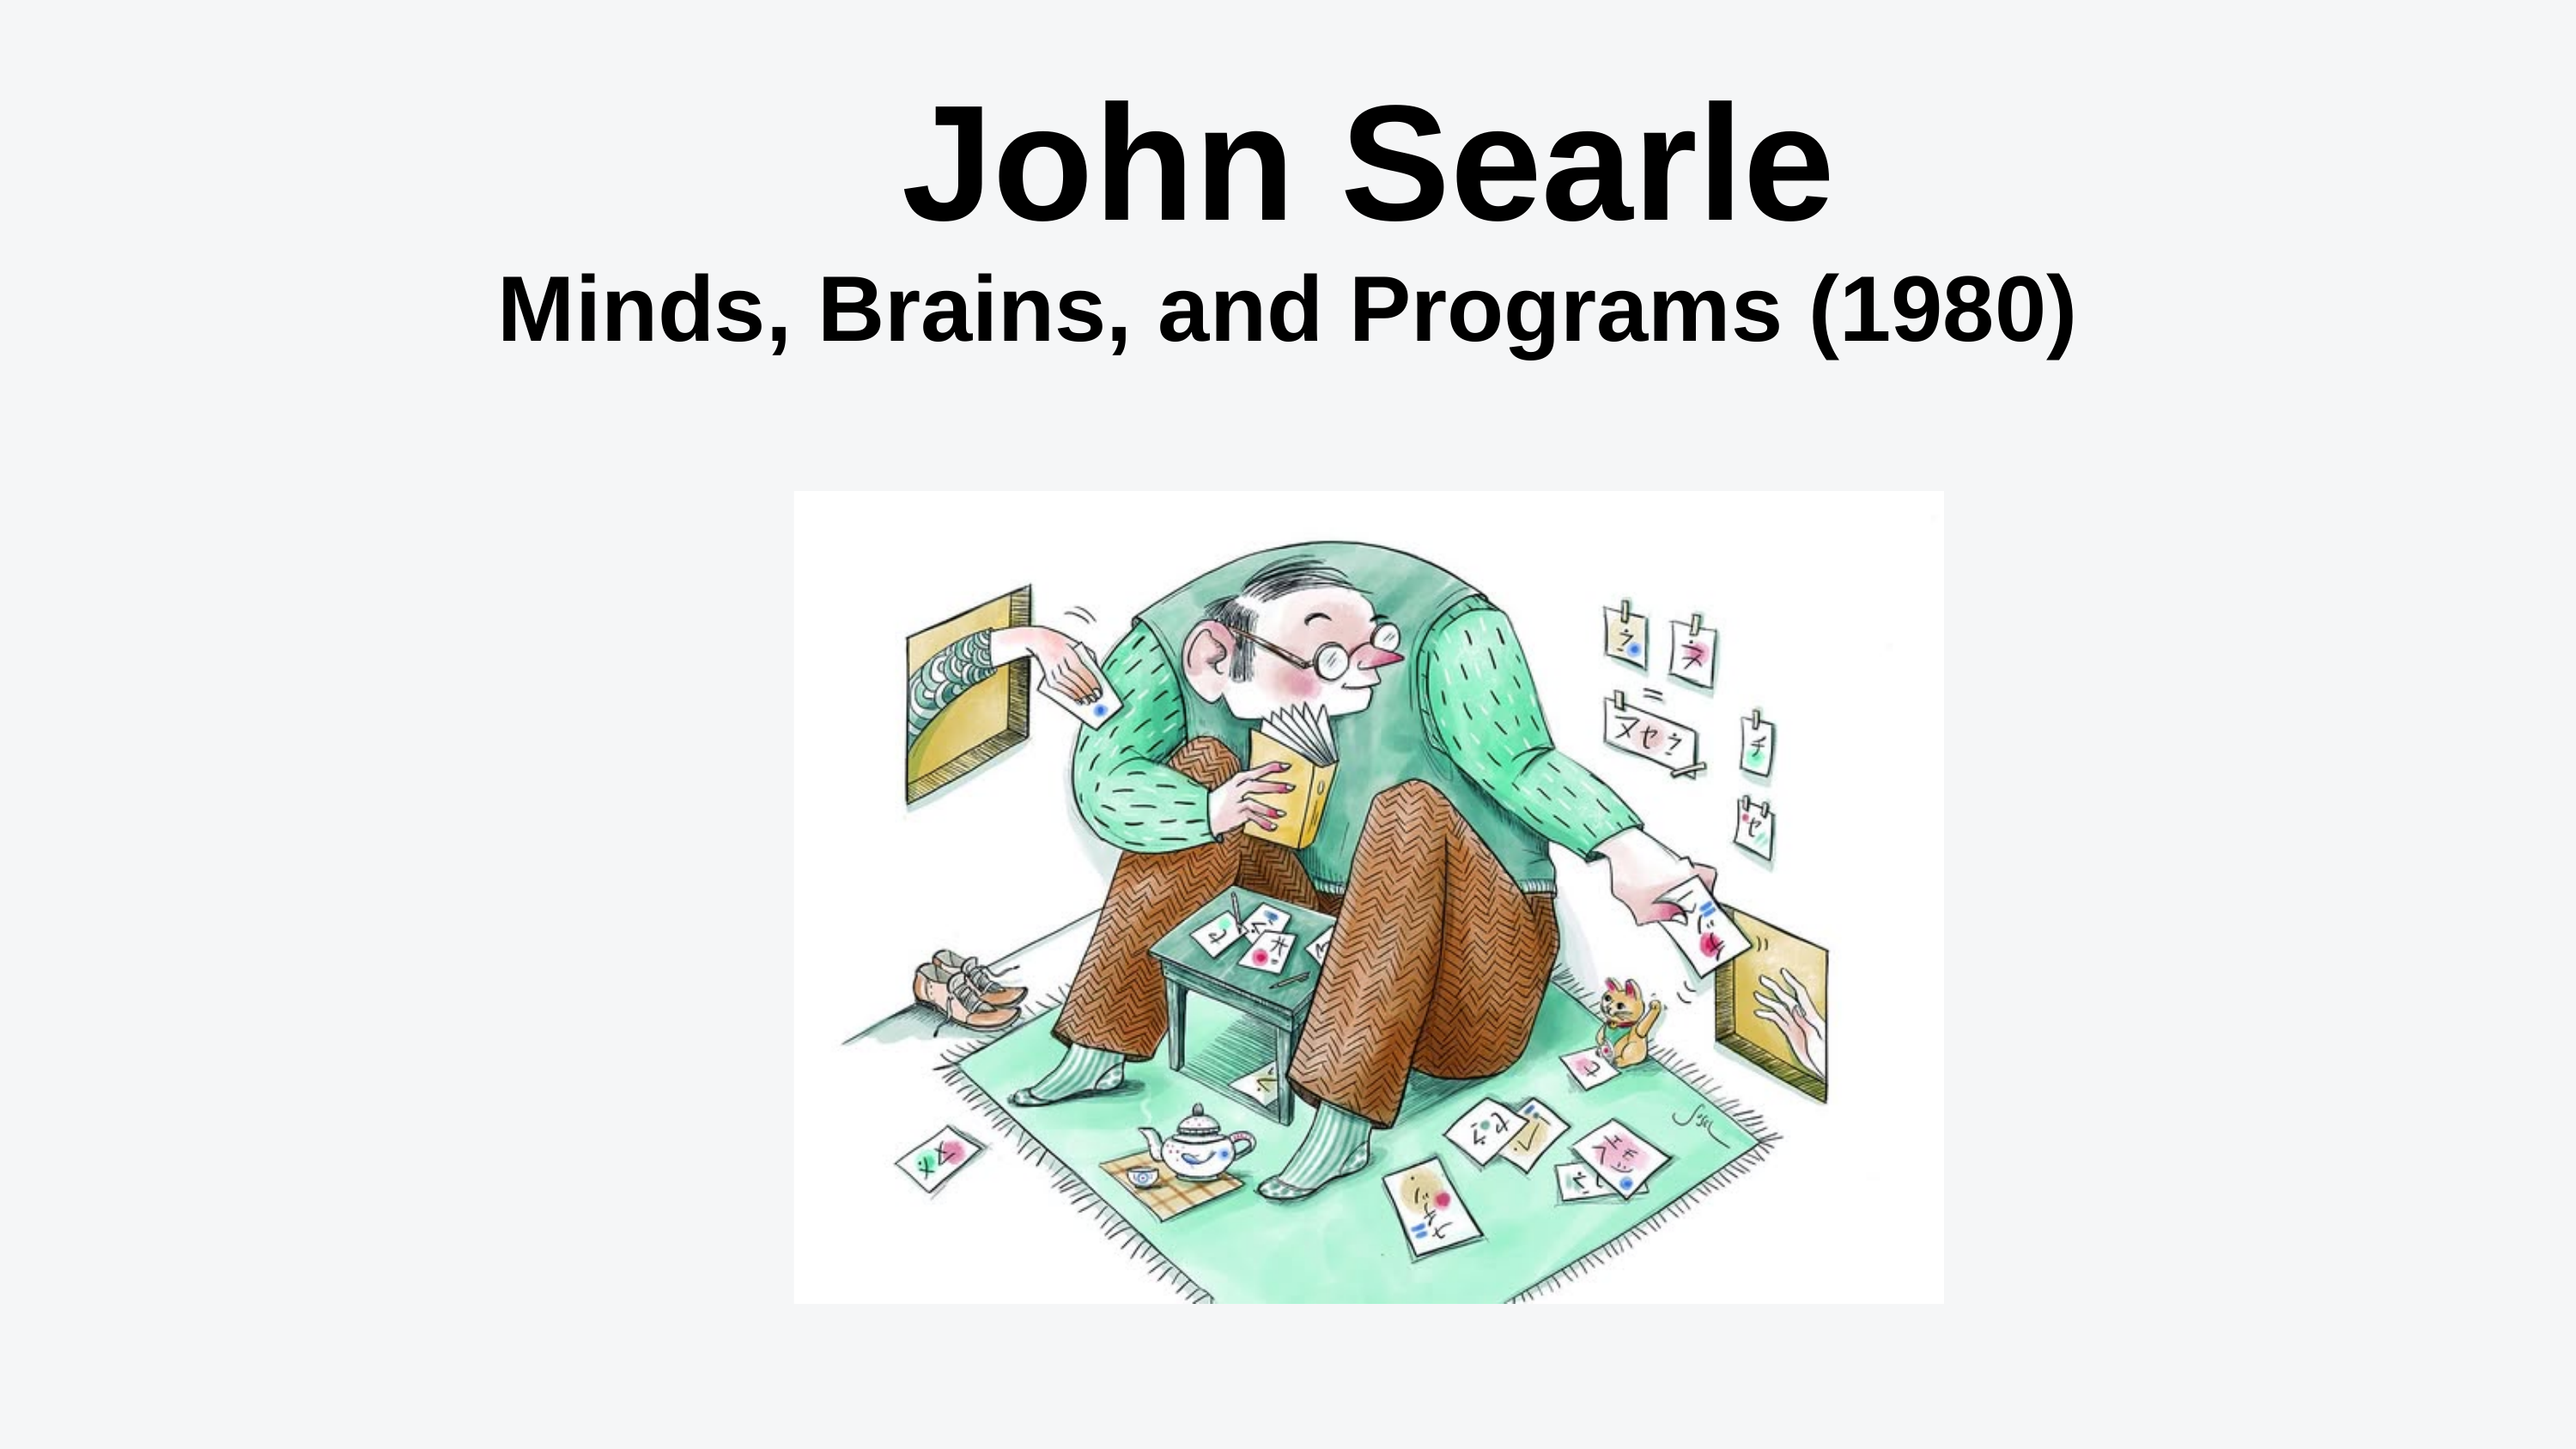

John Searle
Minds, Brains, and Programs (1980)